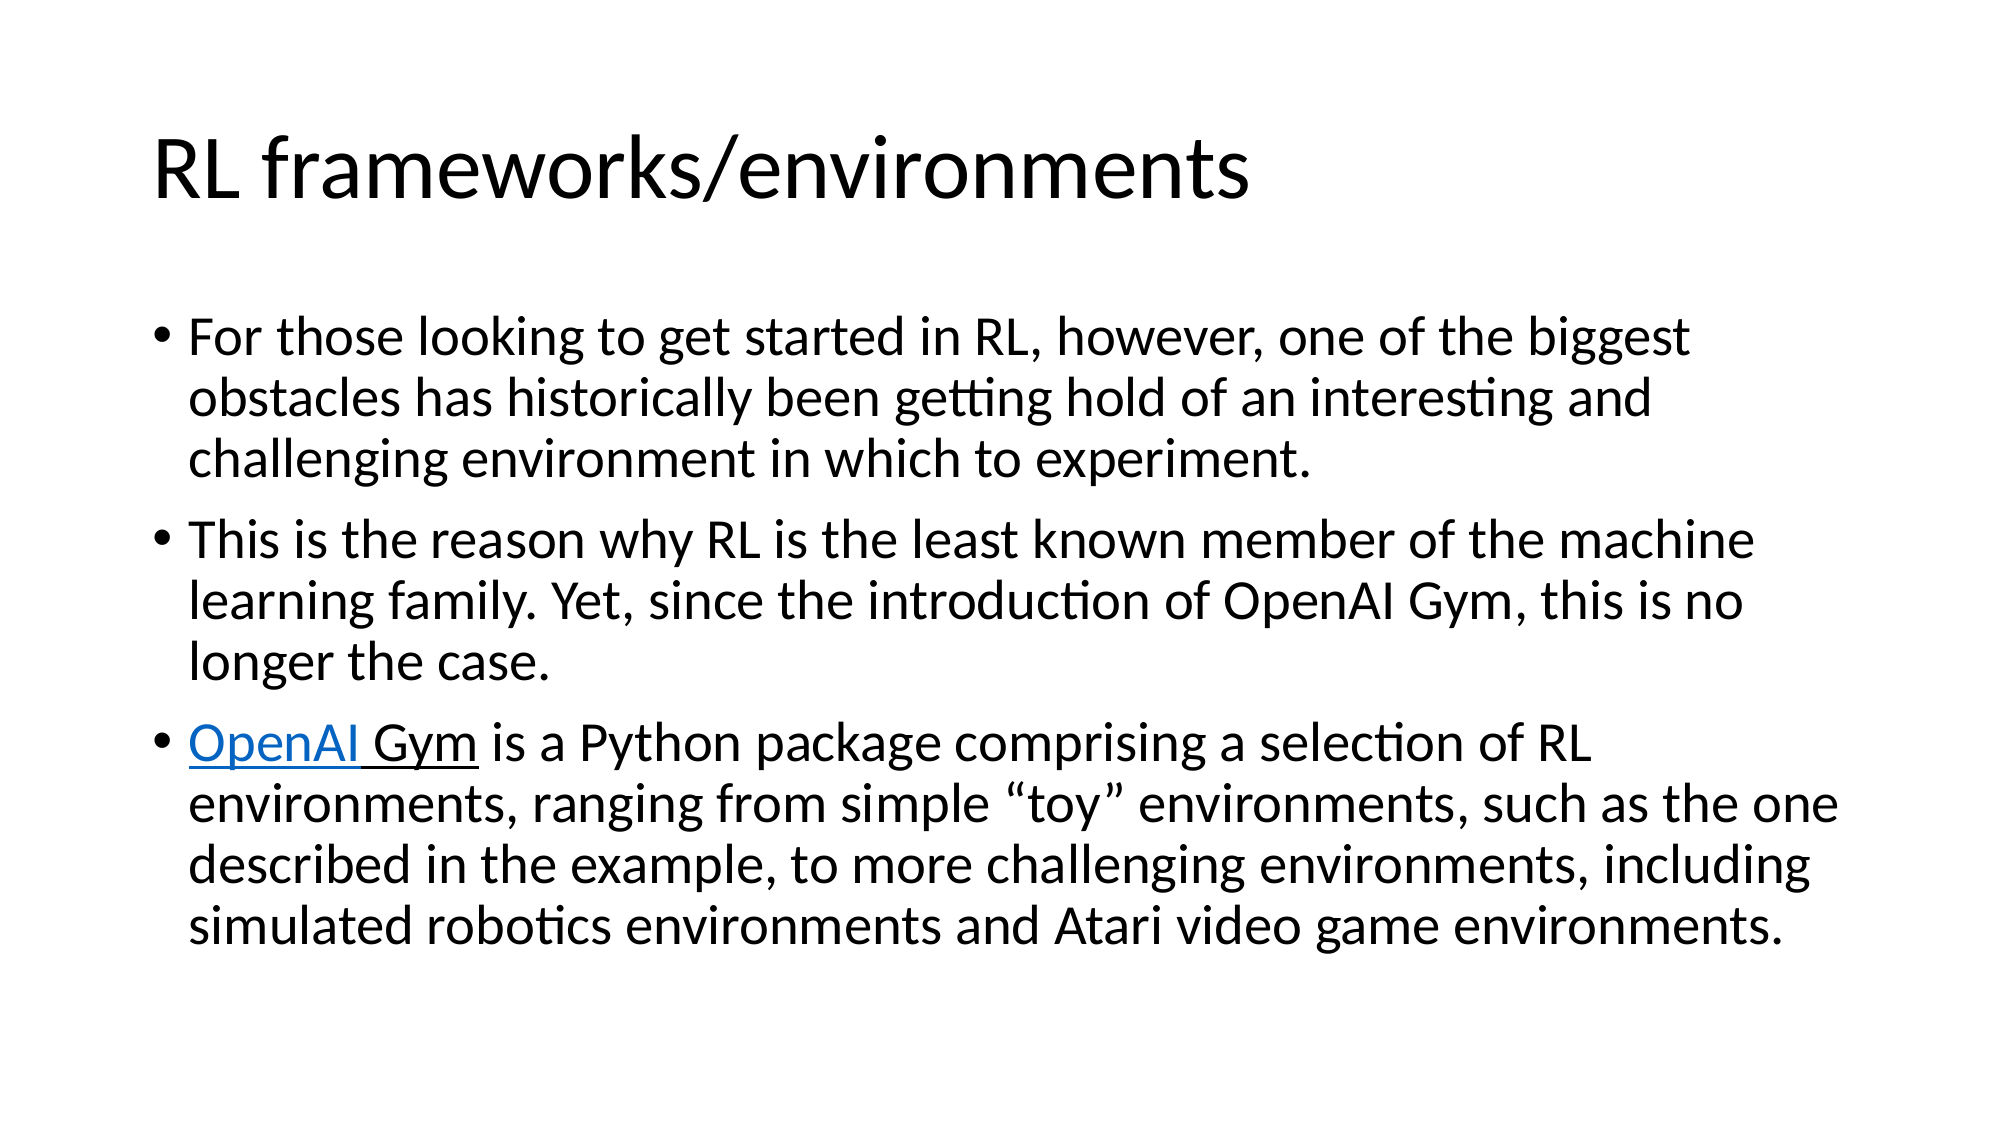

# RL frameworks/environments
For those looking to get started in RL, however, one of the biggest obstacles has historically been getting hold of an interesting and challenging environment in which to experiment.
This is the reason why RL is the least known member of the machine learning family. Yet, since the introduction of OpenAI Gym, this is no longer the case.
OpenAI Gym is a Python package comprising a selection of RL environments, ranging from simple “toy” environments, such as the one described in the example, to more challenging environments, including simulated robotics environments and Atari video game environments.